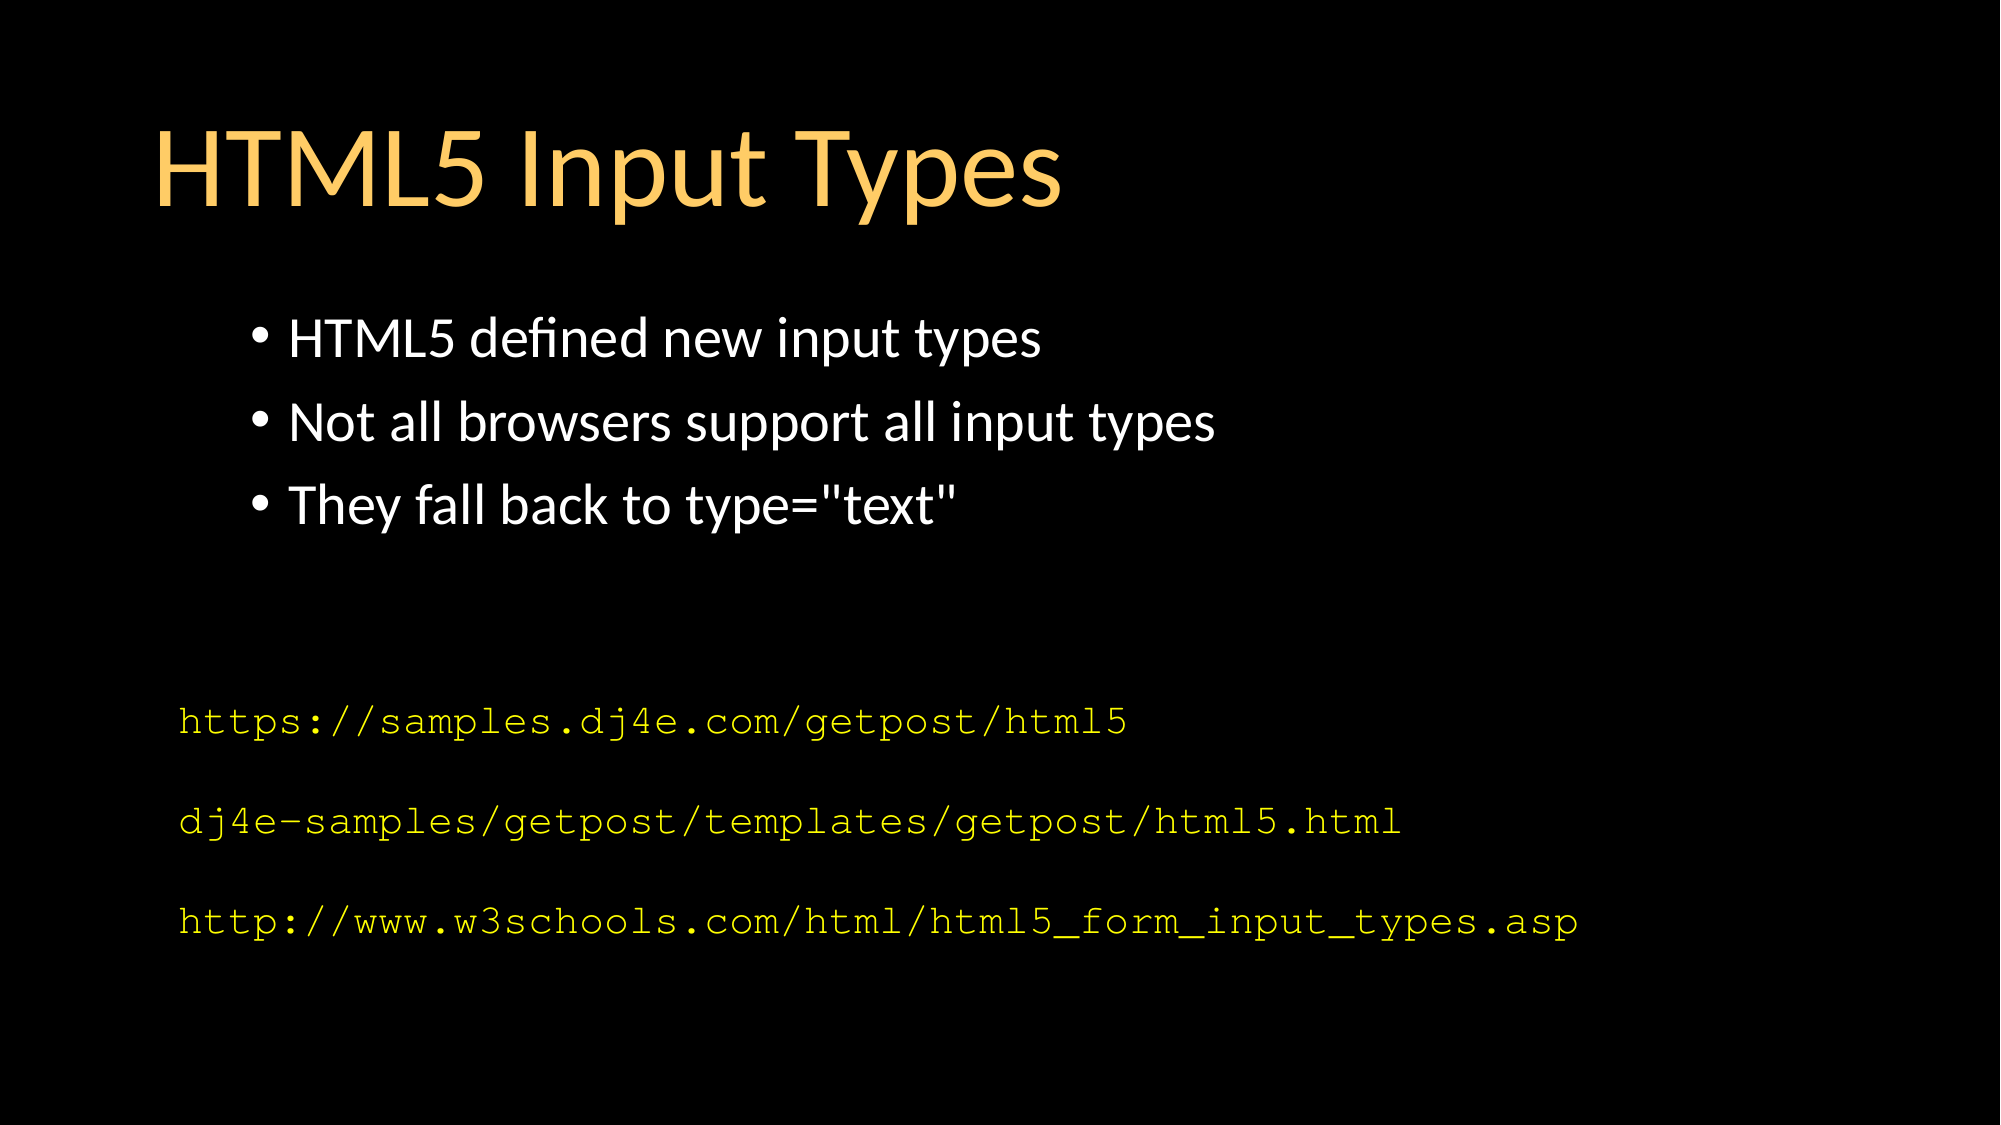

# HTML5 Input Types
HTML5 defined new input types
Not all browsers support all input types
They fall back to type="text"
https://samples.dj4e.com/getpost/html5

dj4e-samples/getpost/templates/getpost/html5.html

http://www.w3schools.com/html/html5_form_input_types.asp